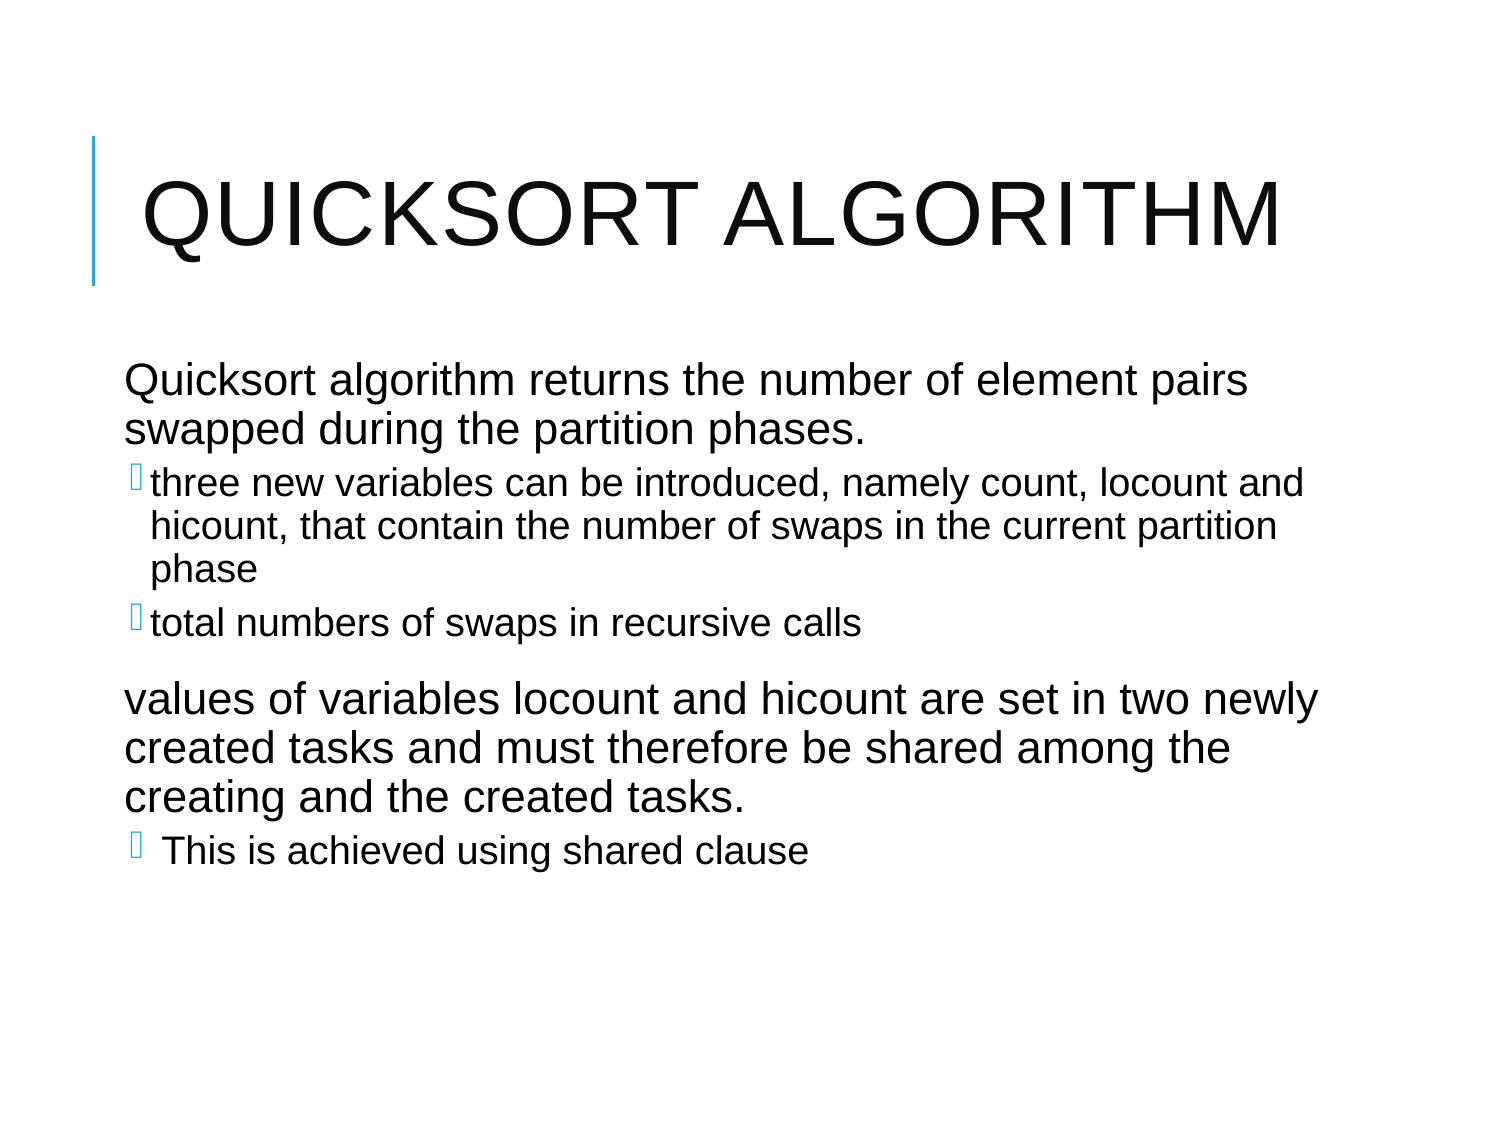

# Quicksort algorithm
Quicksort algorithm returns the number of element pairs swapped during the partition phases.
three new variables can be introduced, namely count, locount and hicount, that contain the number of swaps in the current partition phase
total numbers of swaps in recursive calls
values of variables locount and hicount are set in two newly created tasks and must therefore be shared among the creating and the created tasks.
 This is achieved using shared clause